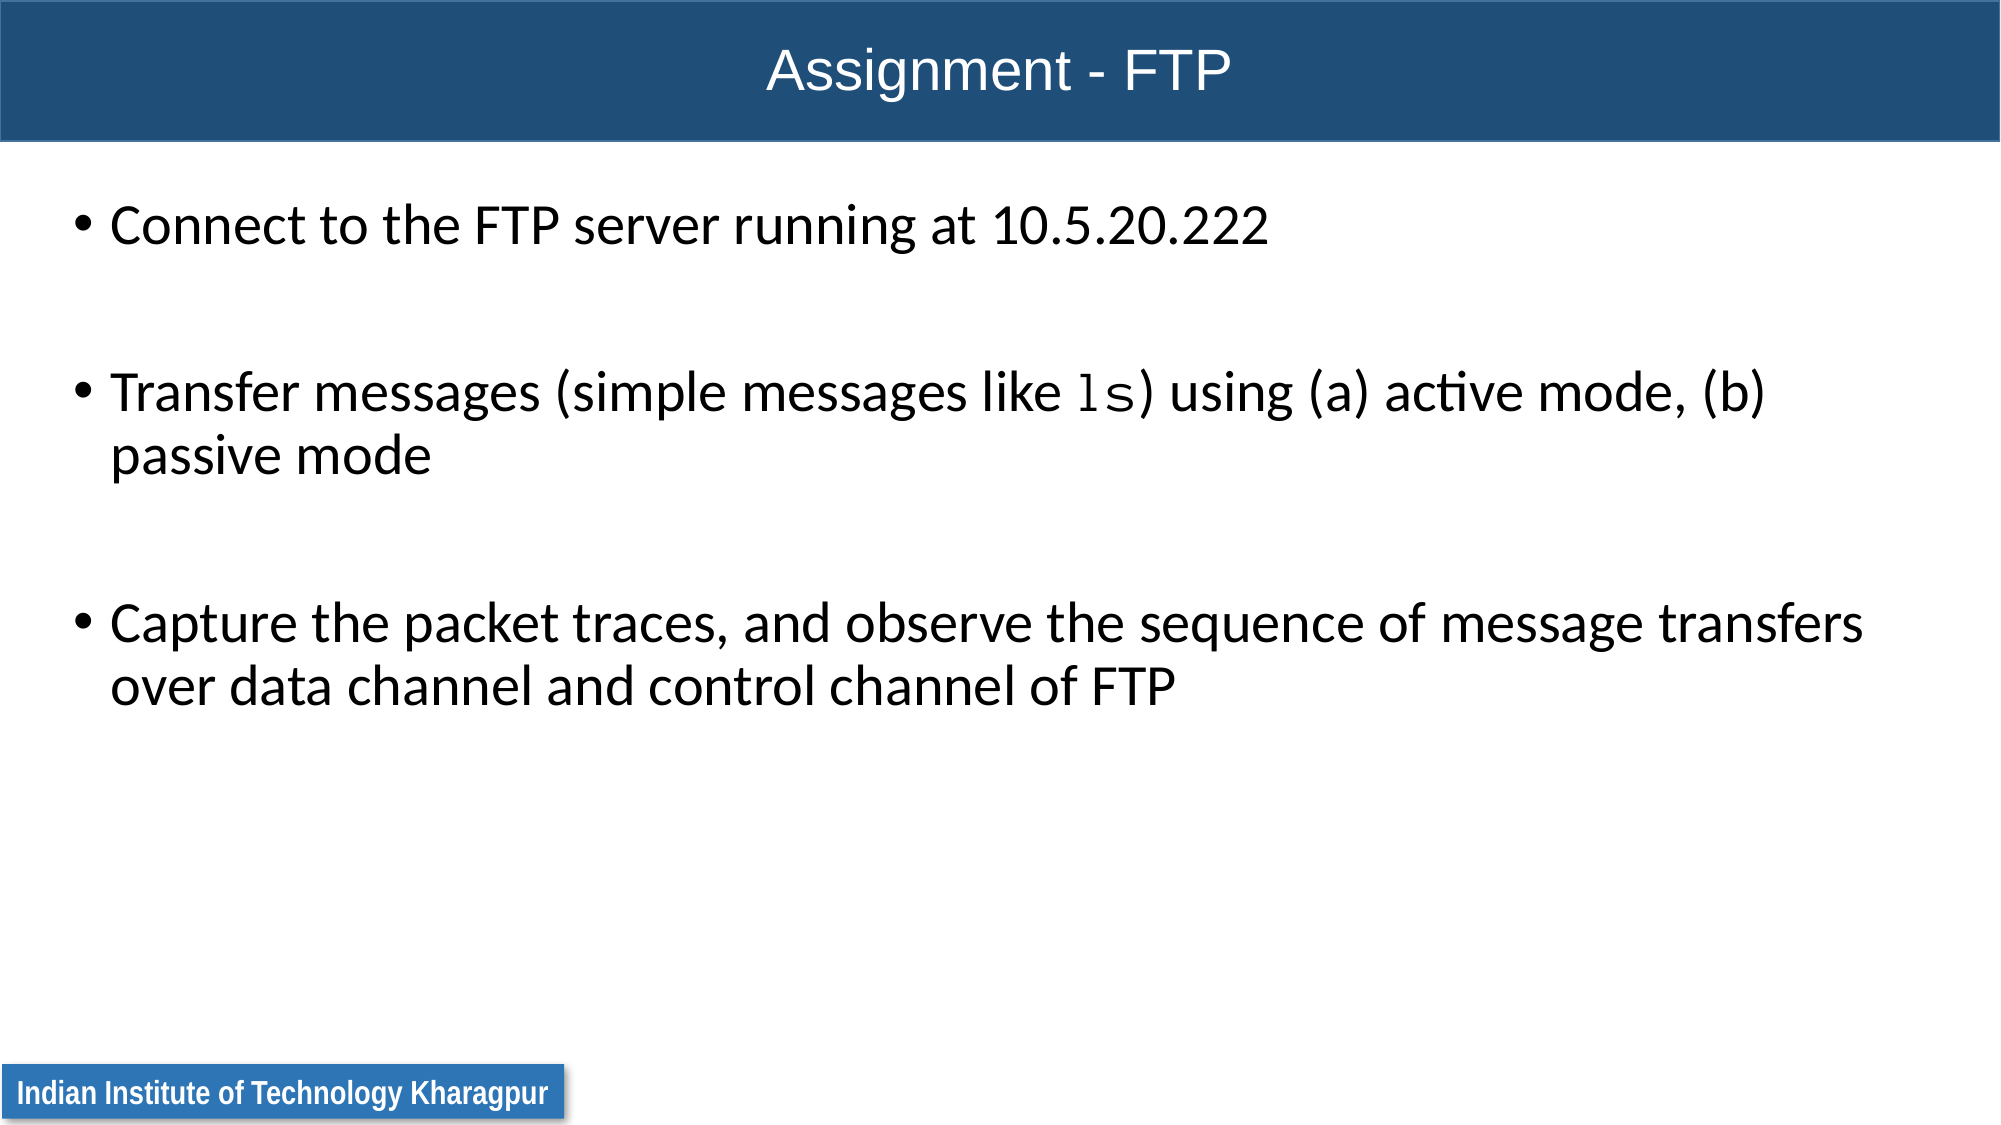

# Assignment - FTP
Connect to the FTP server running at 10.5.20.222

Transfer messages (simple messages like ls) using (a) active mode, (b) passive mode

Capture the packet traces, and observe the sequence of message transfers over data channel and control channel of FTP